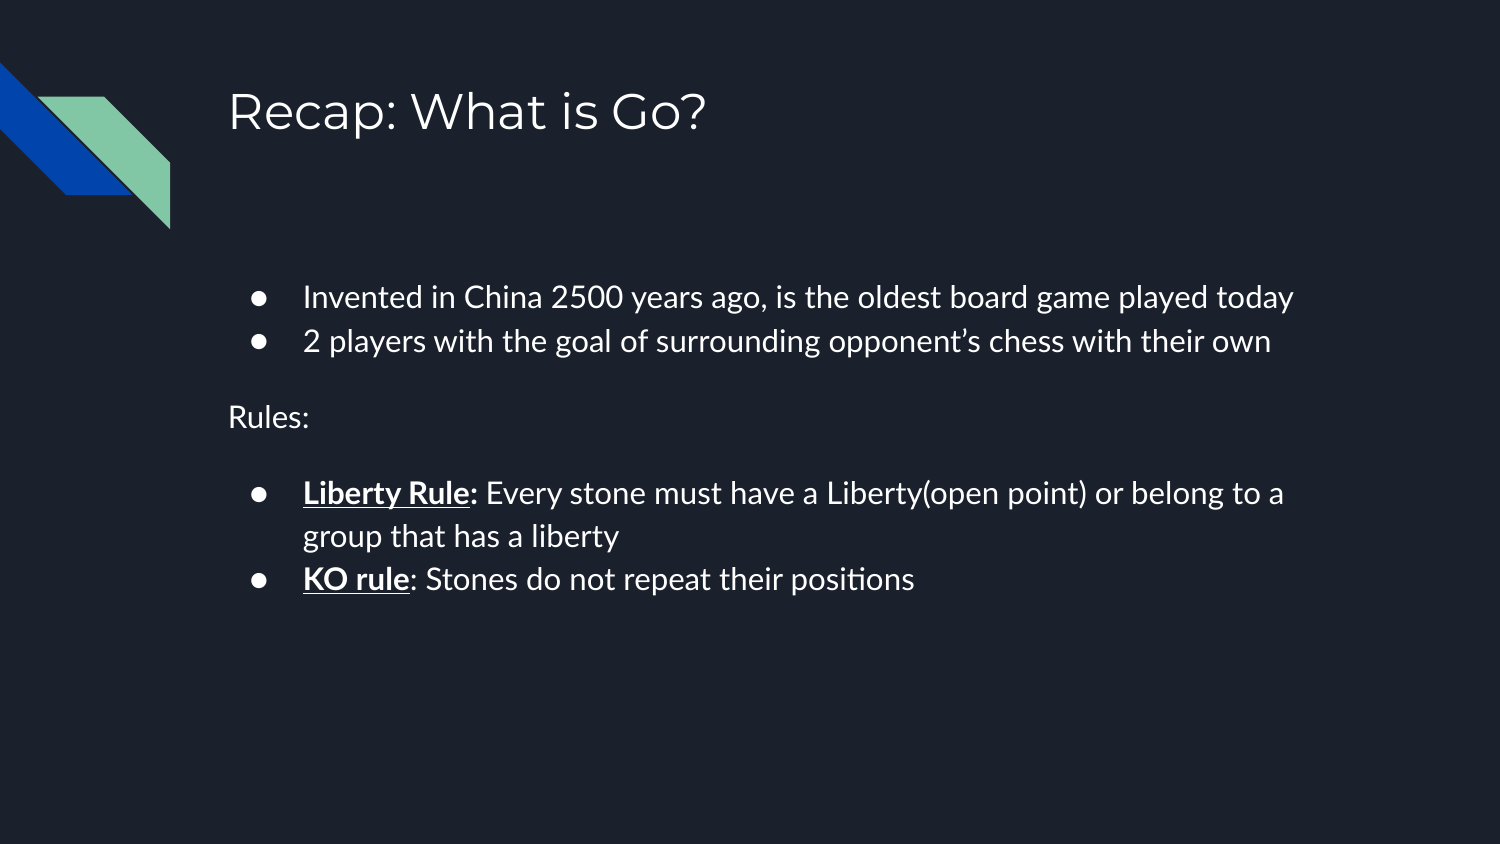

# Recap: What is Go?
Invented in China 2500 years ago, is the oldest board game played today
2 players with the goal of surrounding opponent’s chess with their own
Rules:
Liberty Rule: Every stone must have a Liberty(open point) or belong to a group that has a liberty
KO rule: Stones do not repeat their positions